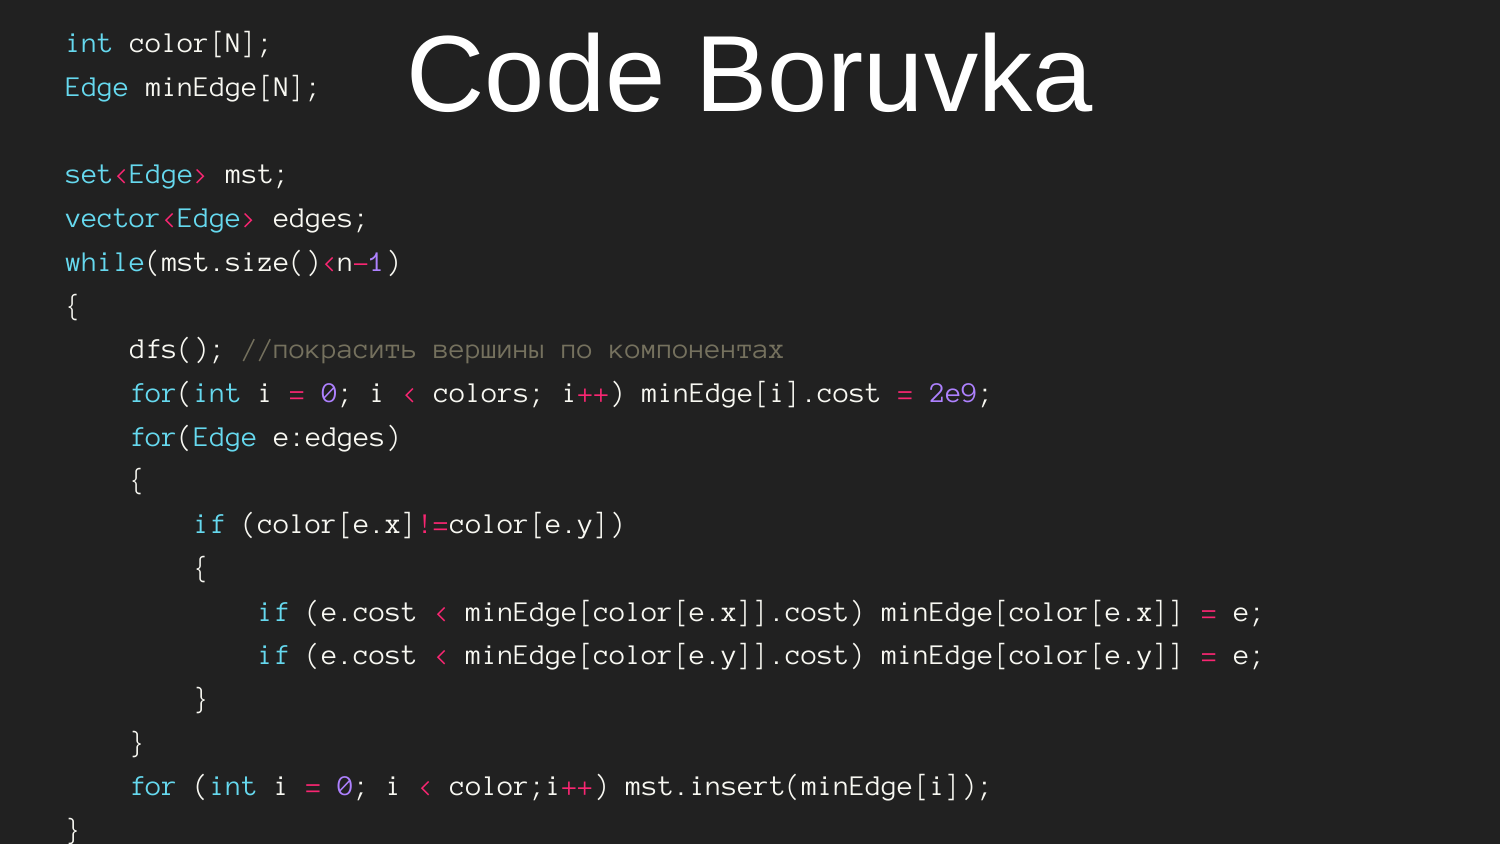

# Code Boruvka
int color[N];
Edge minEdge[N];
set<Edge> mst;
vector<Edge> edges;
while(mst.size()<n-1)
{
    dfs(); //покрасить вершины по компонентах
    for(int i = 0; i < colors; i++) minEdge[i].cost = 2e9;
    for(Edge e:edges)
    {
        if (color[e.x]!=color[e.y])
        {
            if (e.cost < minEdge[color[e.x]].cost) minEdge[color[e.x]] = e;
            if (e.cost < minEdge[color[e.y]].cost) minEdge[color[e.y]] = e;
        }
    }
    for (int i = 0; i < color;i++) mst.insert(minEdge[i]);
}